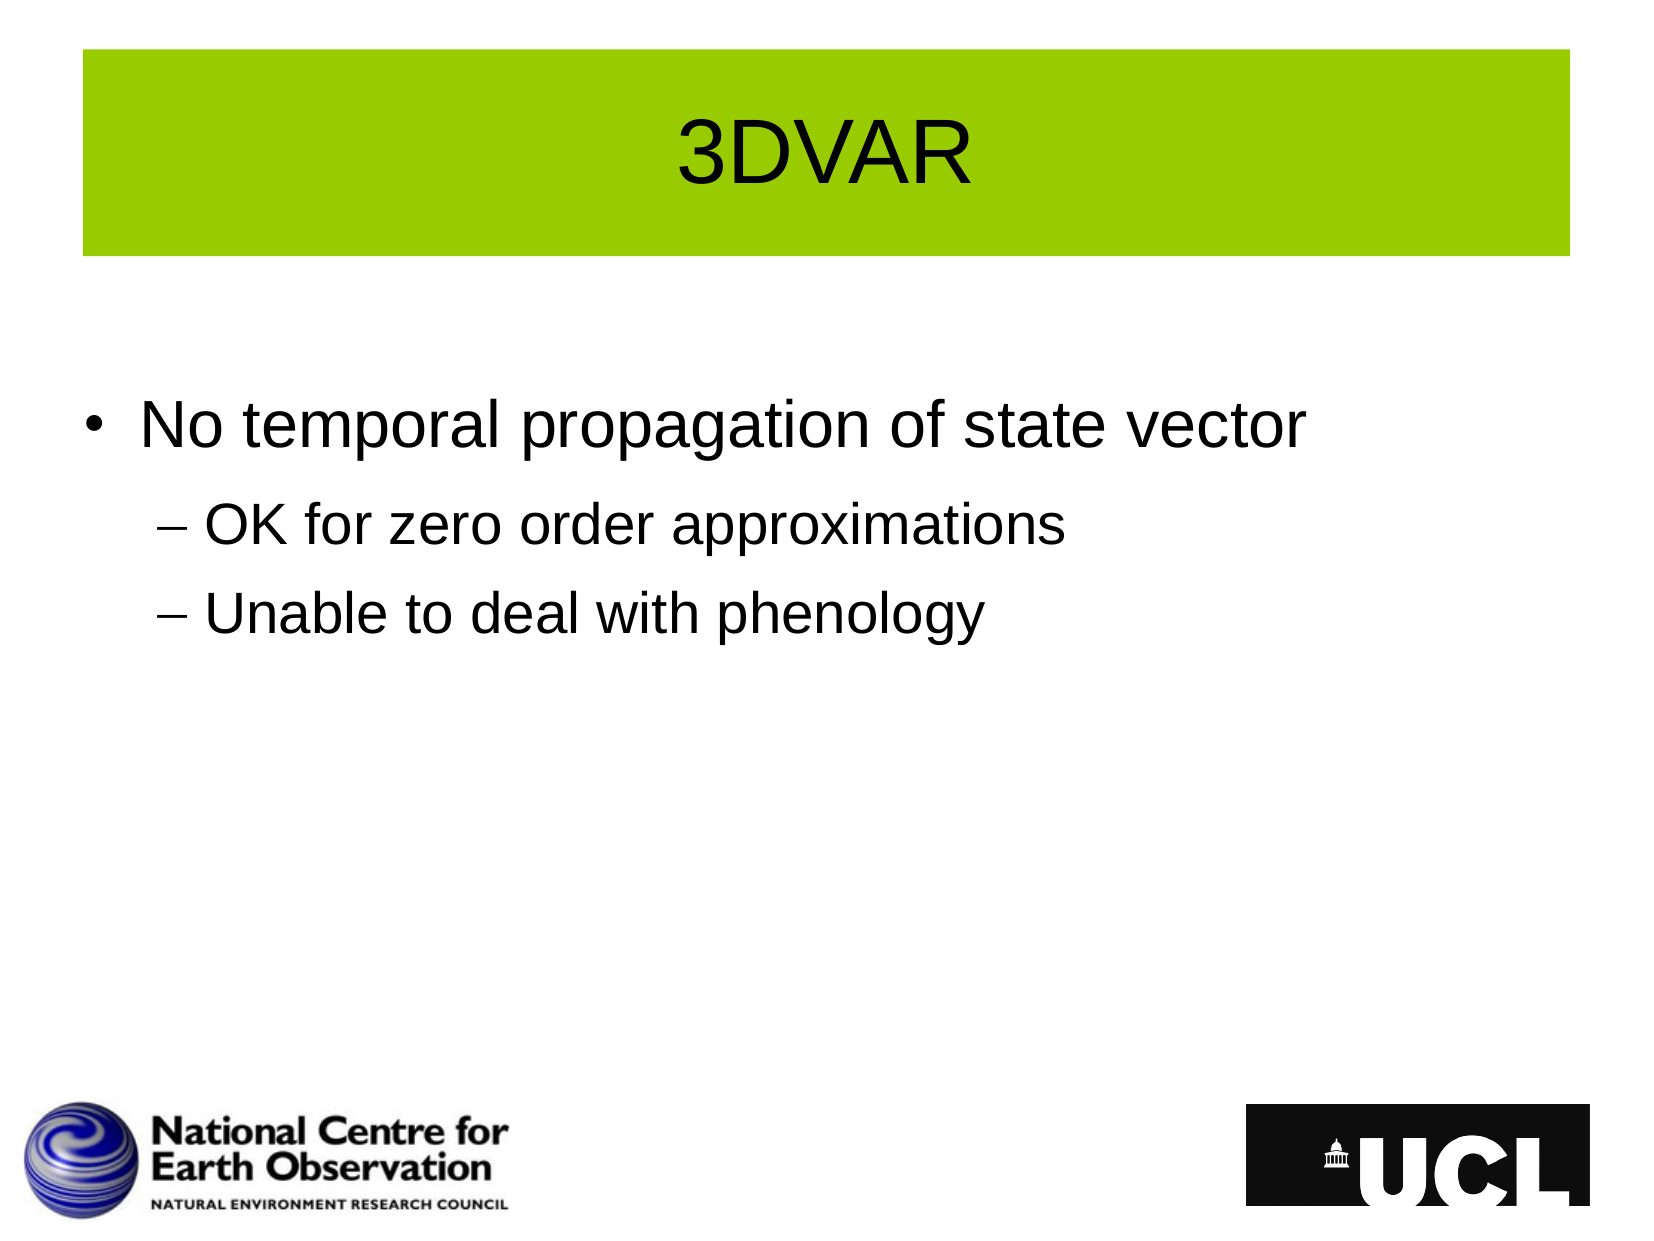

# 3DVAR
No temporal propagation of state vector
OK for zero order approximations
Unable to deal with phenology